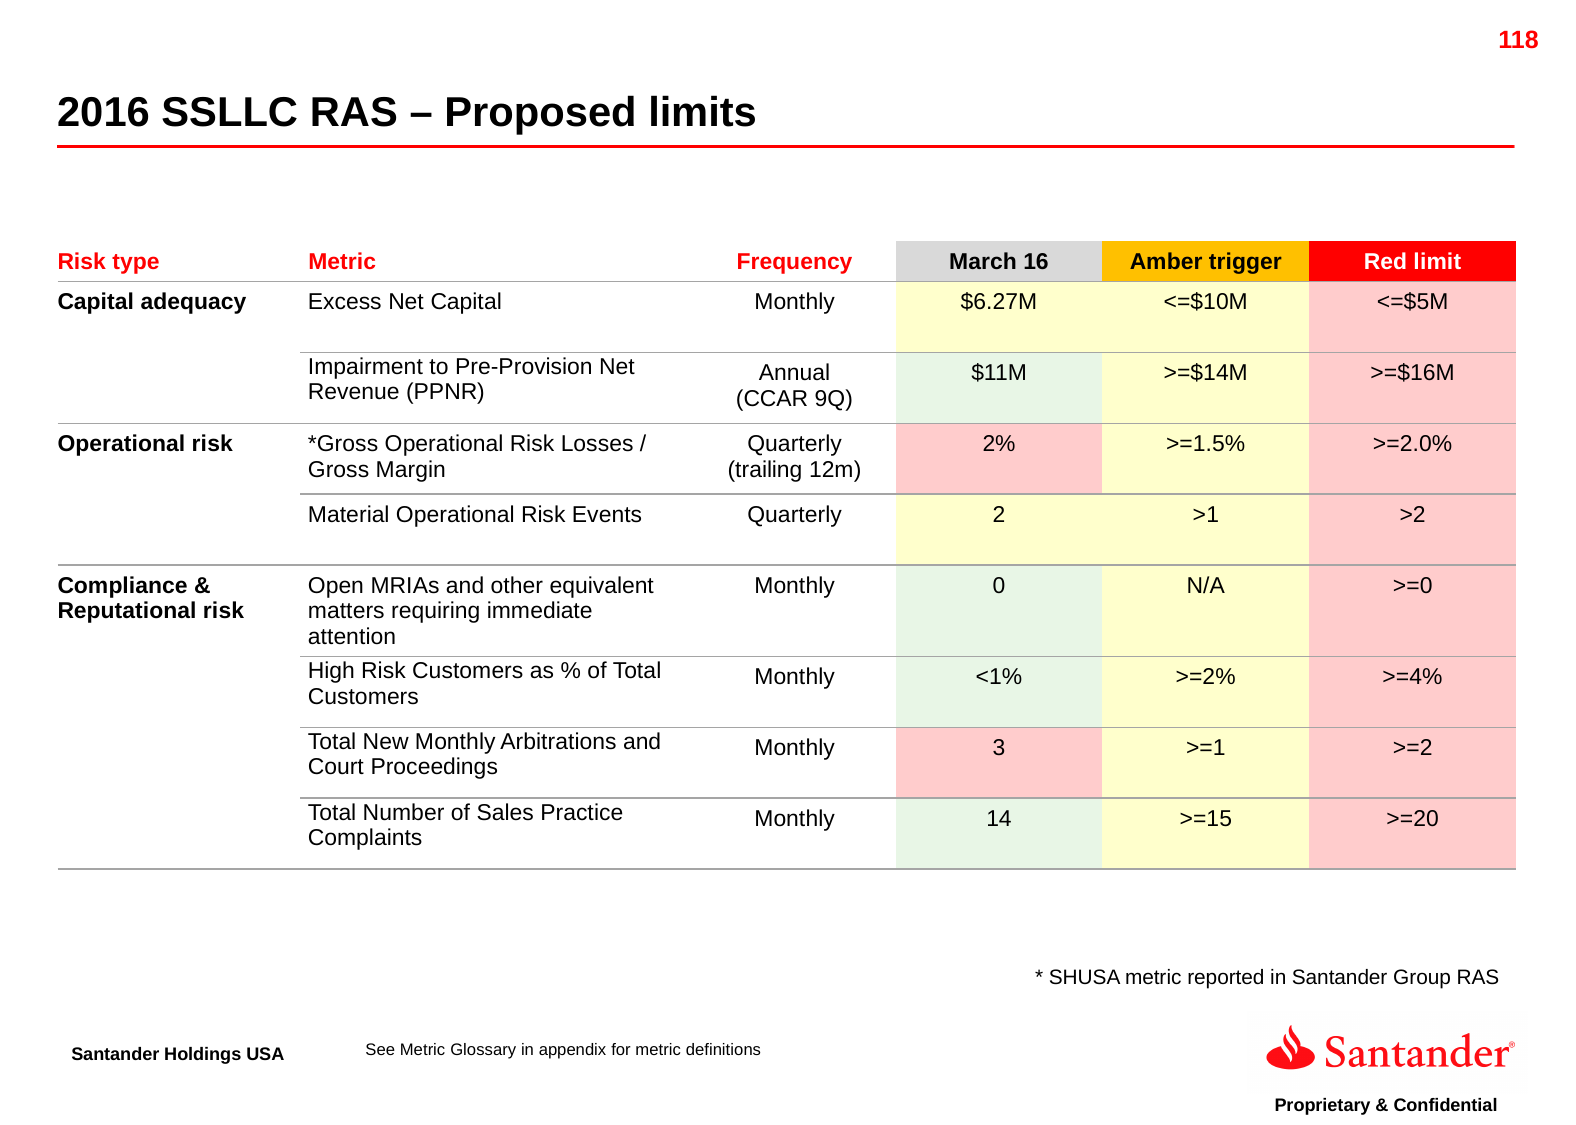

2016 SSLLC RAS – Proposed limits
| Risk type | Metric | Frequency | March 16 | Amber trigger | Red limit |
| --- | --- | --- | --- | --- | --- |
| Capital adequacy | Excess Net Capital | Monthly | $6.27M | <=$10M | <=$5M |
|  | Impairment to Pre-Provision Net Revenue (PPNR) | Annual (CCAR 9Q) | $11M | >=$14M | >=$16M |
| Operational risk | \*Gross Operational Risk Losses / Gross Margin | Quarterly (trailing 12m) | 2% | >=1.5% | >=2.0% |
|  | Material Operational Risk Events | Quarterly | 2 | >1 | >2 |
| Compliance & Reputational risk | Open MRIAs and other equivalent matters requiring immediate attention | Monthly | 0 | N/A | >=0 |
|  | High Risk Customers as % of Total Customers | Monthly | <1% | >=2% | >=4% |
|  | Total New Monthly Arbitrations and Court Proceedings | Monthly | 3 | >=1 | >=2 |
|  | Total Number of Sales Practice Complaints | Monthly | 14 | >=15 | >=20 |
* SHUSA metric reported in Santander Group RAS
See Metric Glossary in appendix for metric definitions